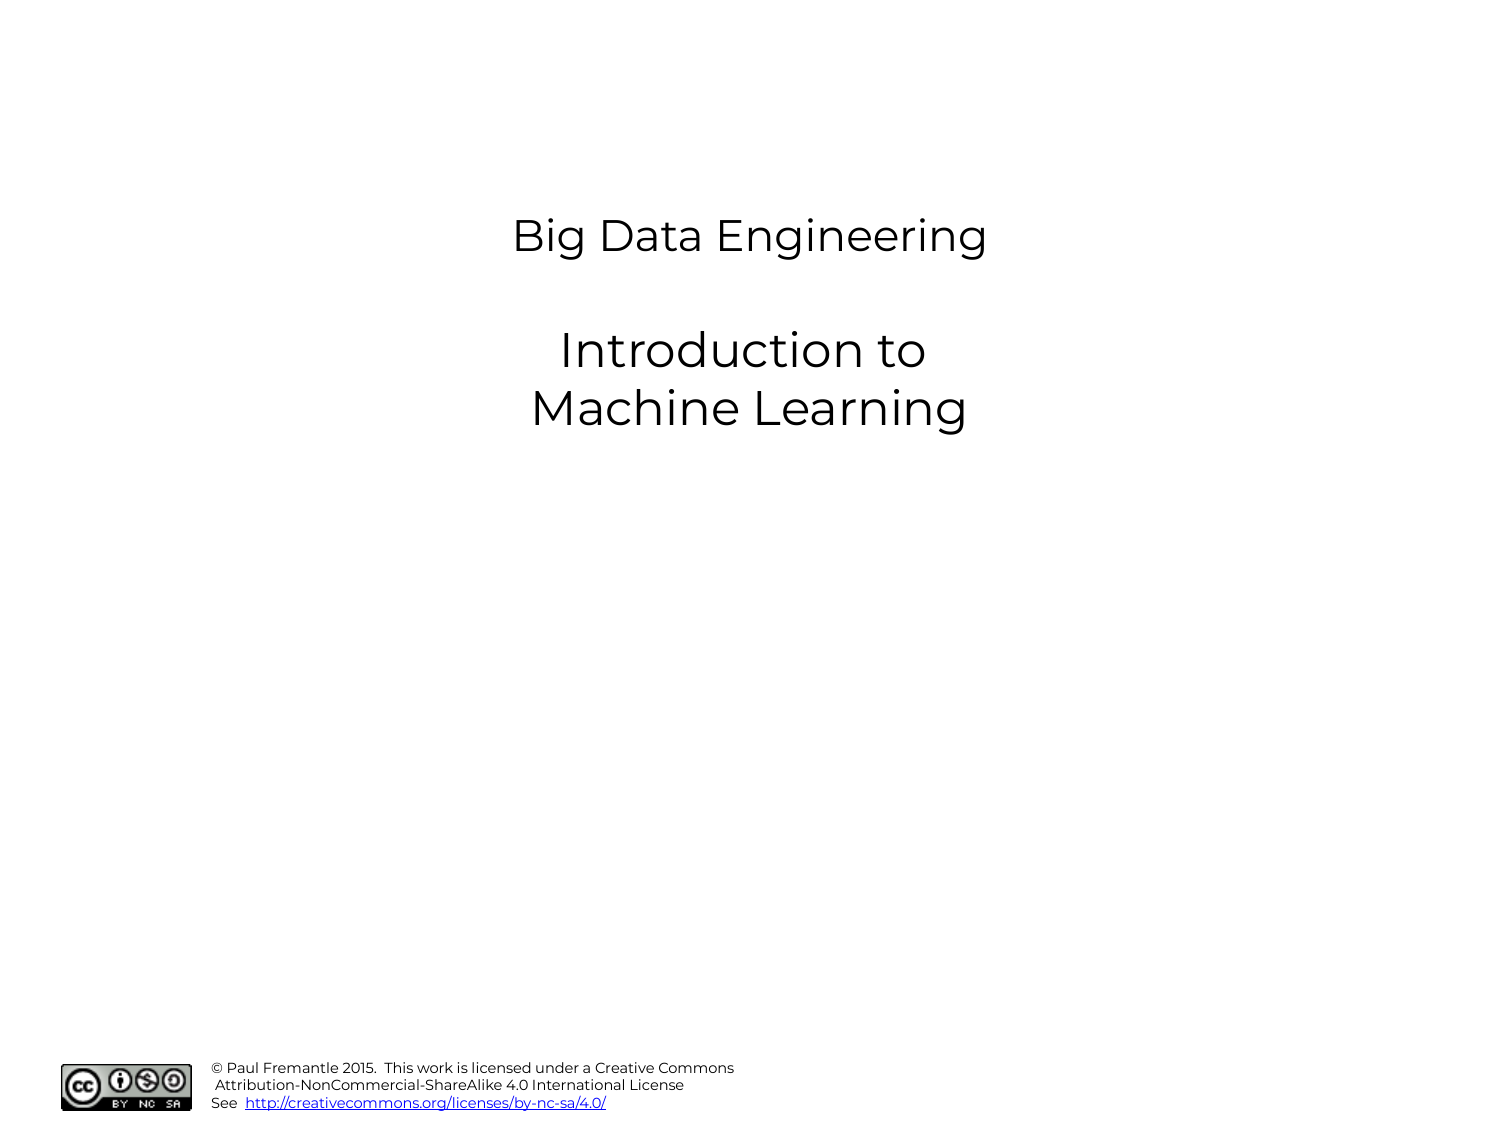

# Big Data Engineering Introduction to Machine Learning